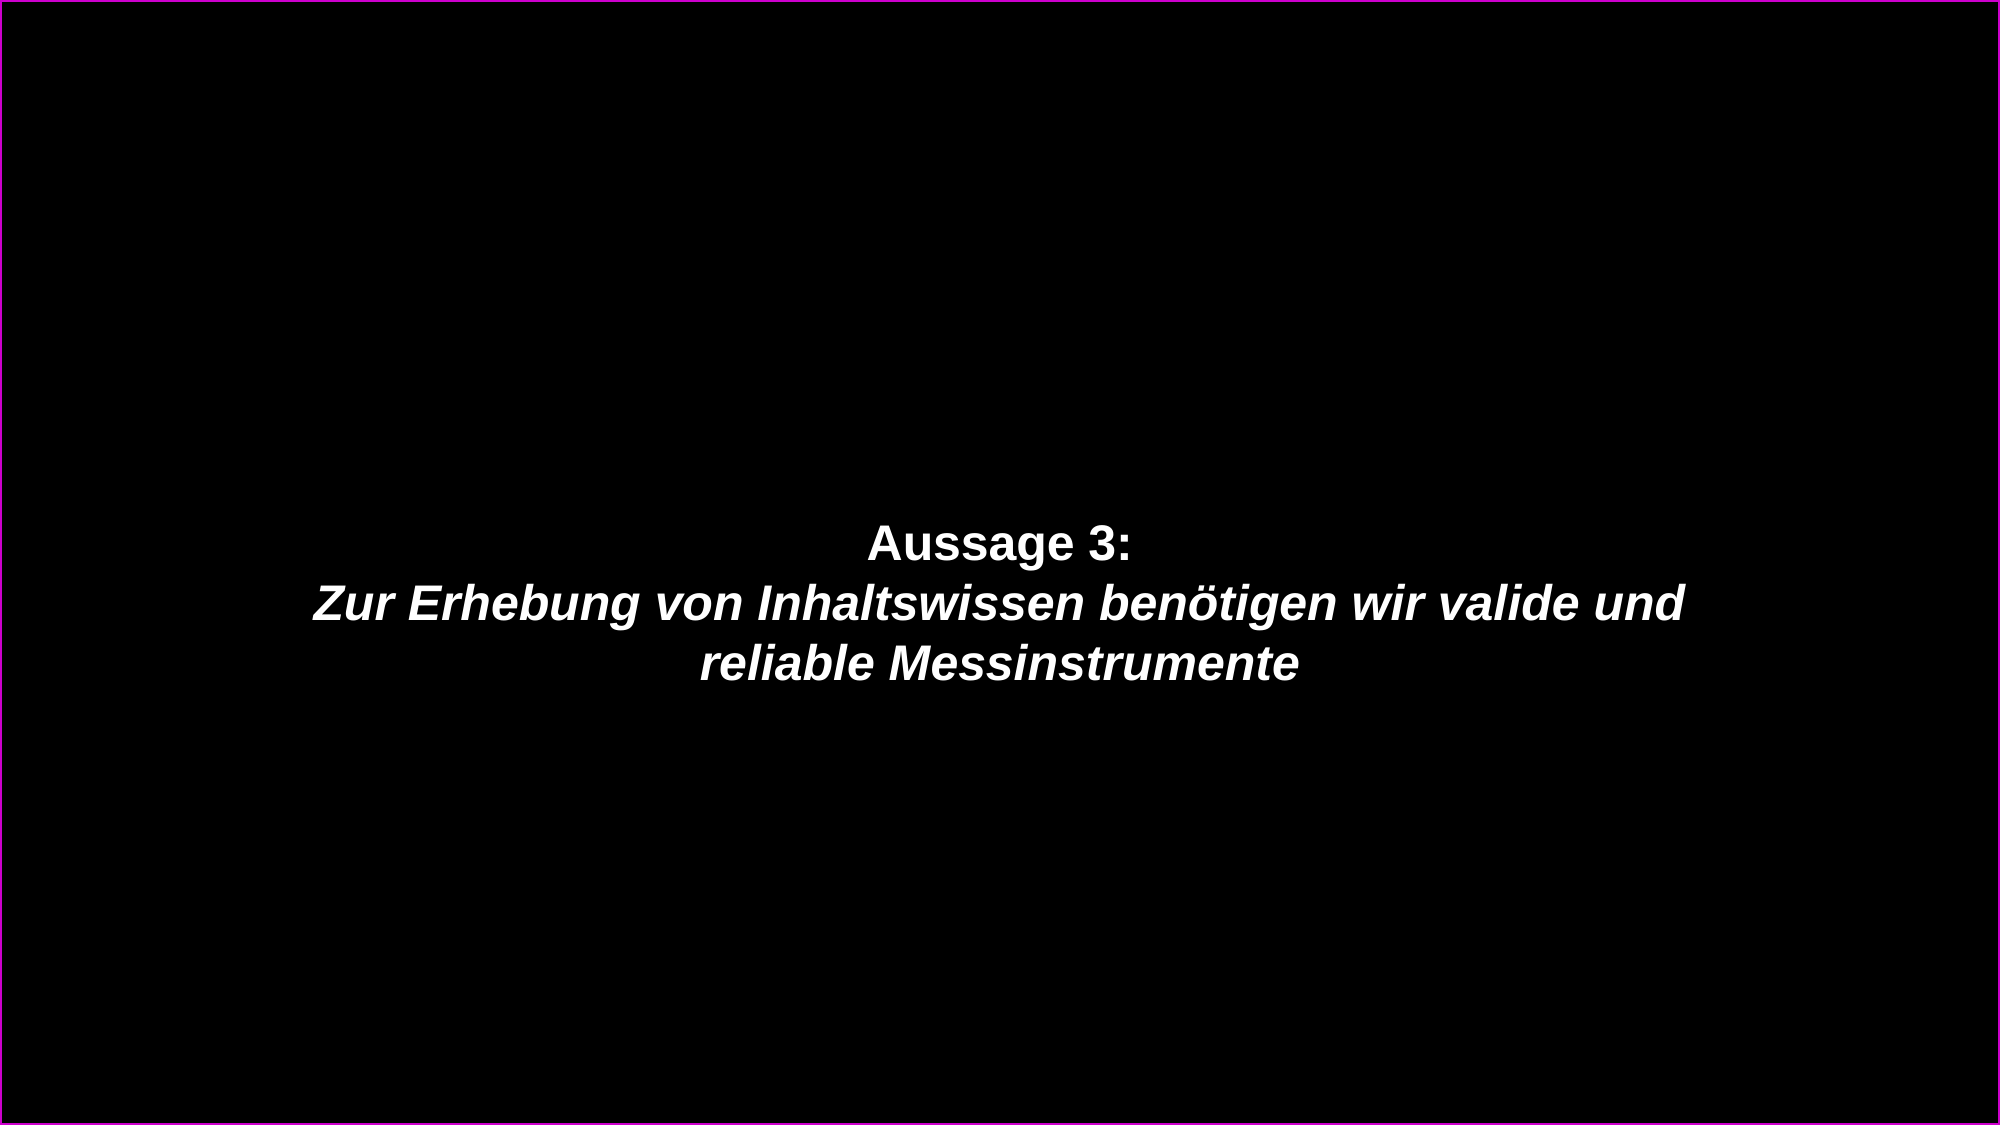

Aussage 3:
Zur Erhebung von Inhaltswissen benötigen wir valide und reliable Messinstrumente